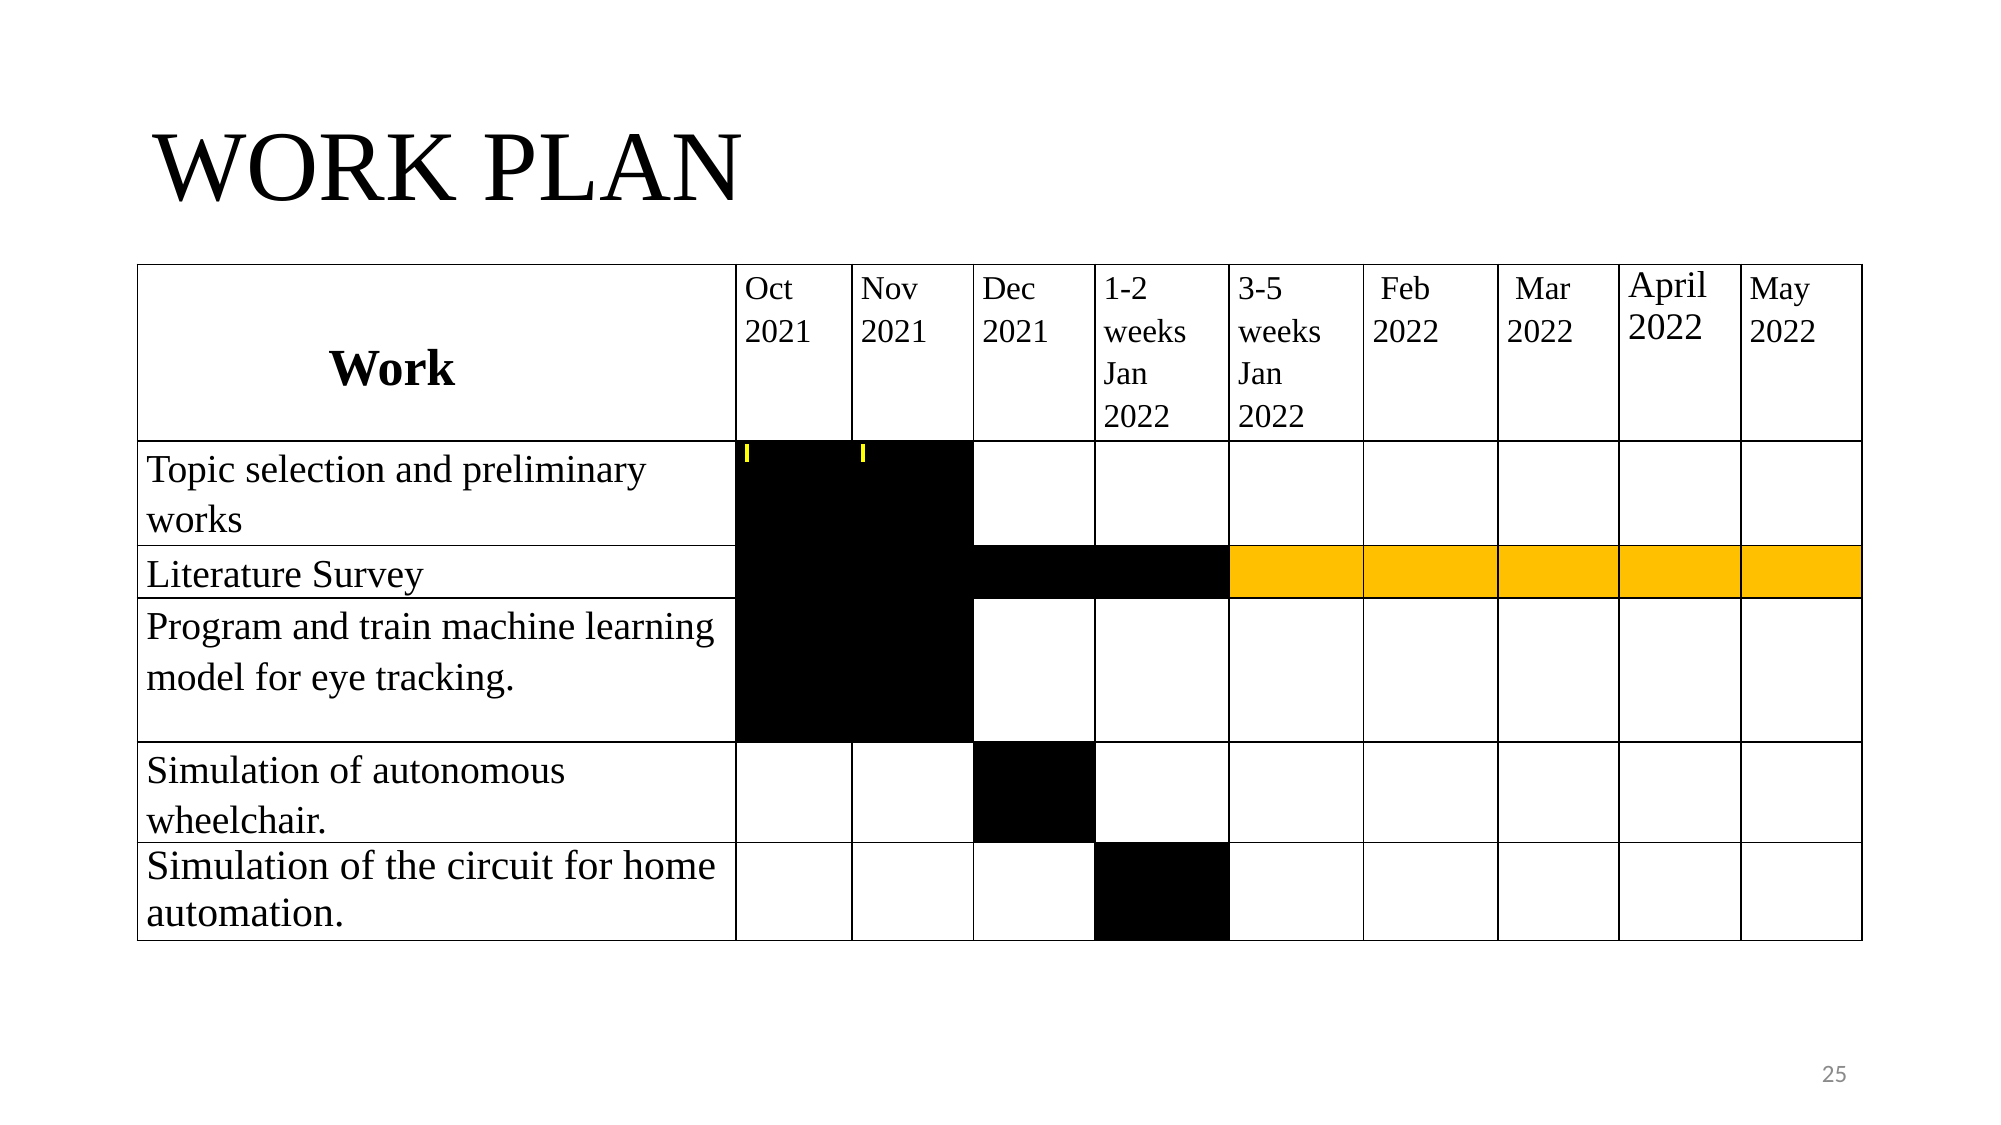

# WORK PLAN
| Work | Oct 2021 | Nov 2021 | Dec 2021 | 1-2 weeks Jan 2022 | 3-5 weeks Jan 2022 | Feb 2022 | Mar 2022 | April 2022 | May 2022 |
| --- | --- | --- | --- | --- | --- | --- | --- | --- | --- |
| Topic selection and preliminary works |  |  |  |  |  |  |  |  |  |
| Literature Survey |  |  |  |  |  |  |  |  |  |
| Program and train machine learning model for eye tracking. |  |  |  |  |  |  |  |  |  |
| Simulation of autonomous wheelchair. |  |  |  |  |  |  |  |  |  |
| Simulation of the circuit for home automation. |  |  |  |  |  |  |  |  |  |
25